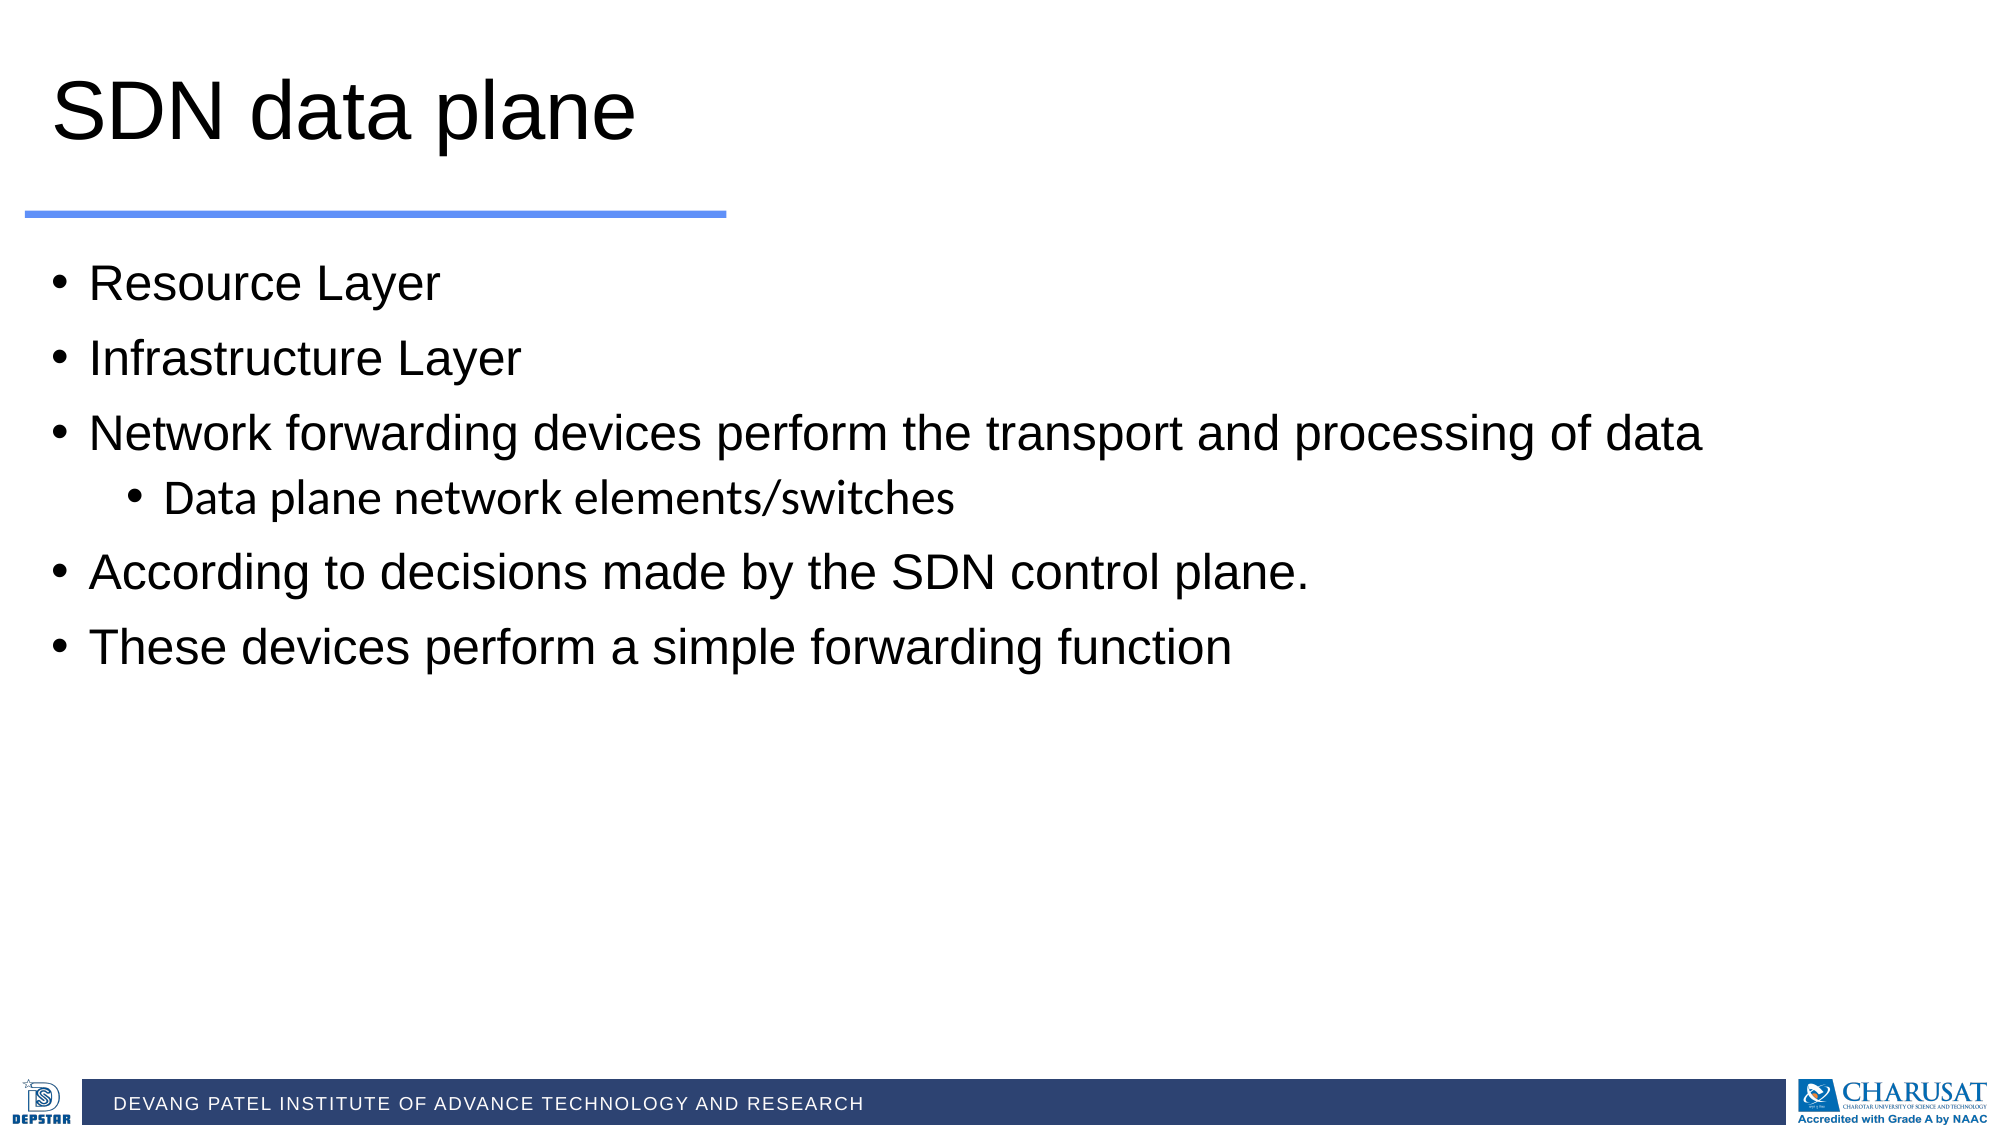

SDN data plane

Resource Layer
Infrastructure Layer
Network forwarding devices perform the transport and processing of data
Data plane network elements/switches
According to decisions made by the SDN control plane.
These devices perform a simple forwarding function